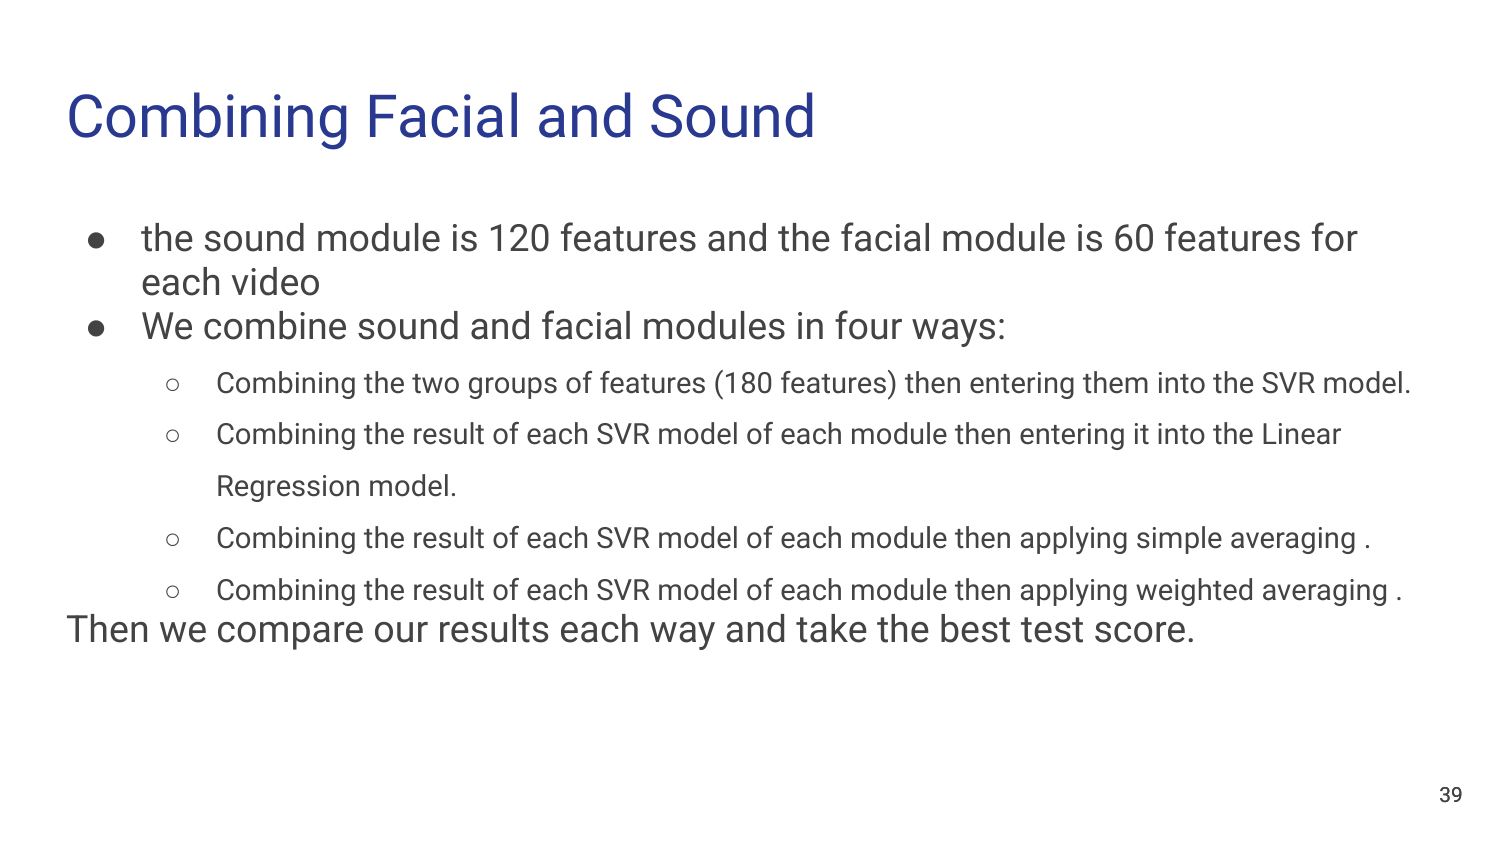

# Combining Facial and Sound

the sound module is 120 features and the facial module is 60 features for each video
We combine sound and facial modules in four ways:
Combining the two groups of features (180 features) then entering them into the SVR model.
Combining the result of each SVR model of each module then entering it into the Linear Regression model.
Combining the result of each SVR model of each module then applying simple averaging .
Combining the result of each SVR model of each module then applying weighted averaging .
Then we compare our results each way and take the best test score.
39
39